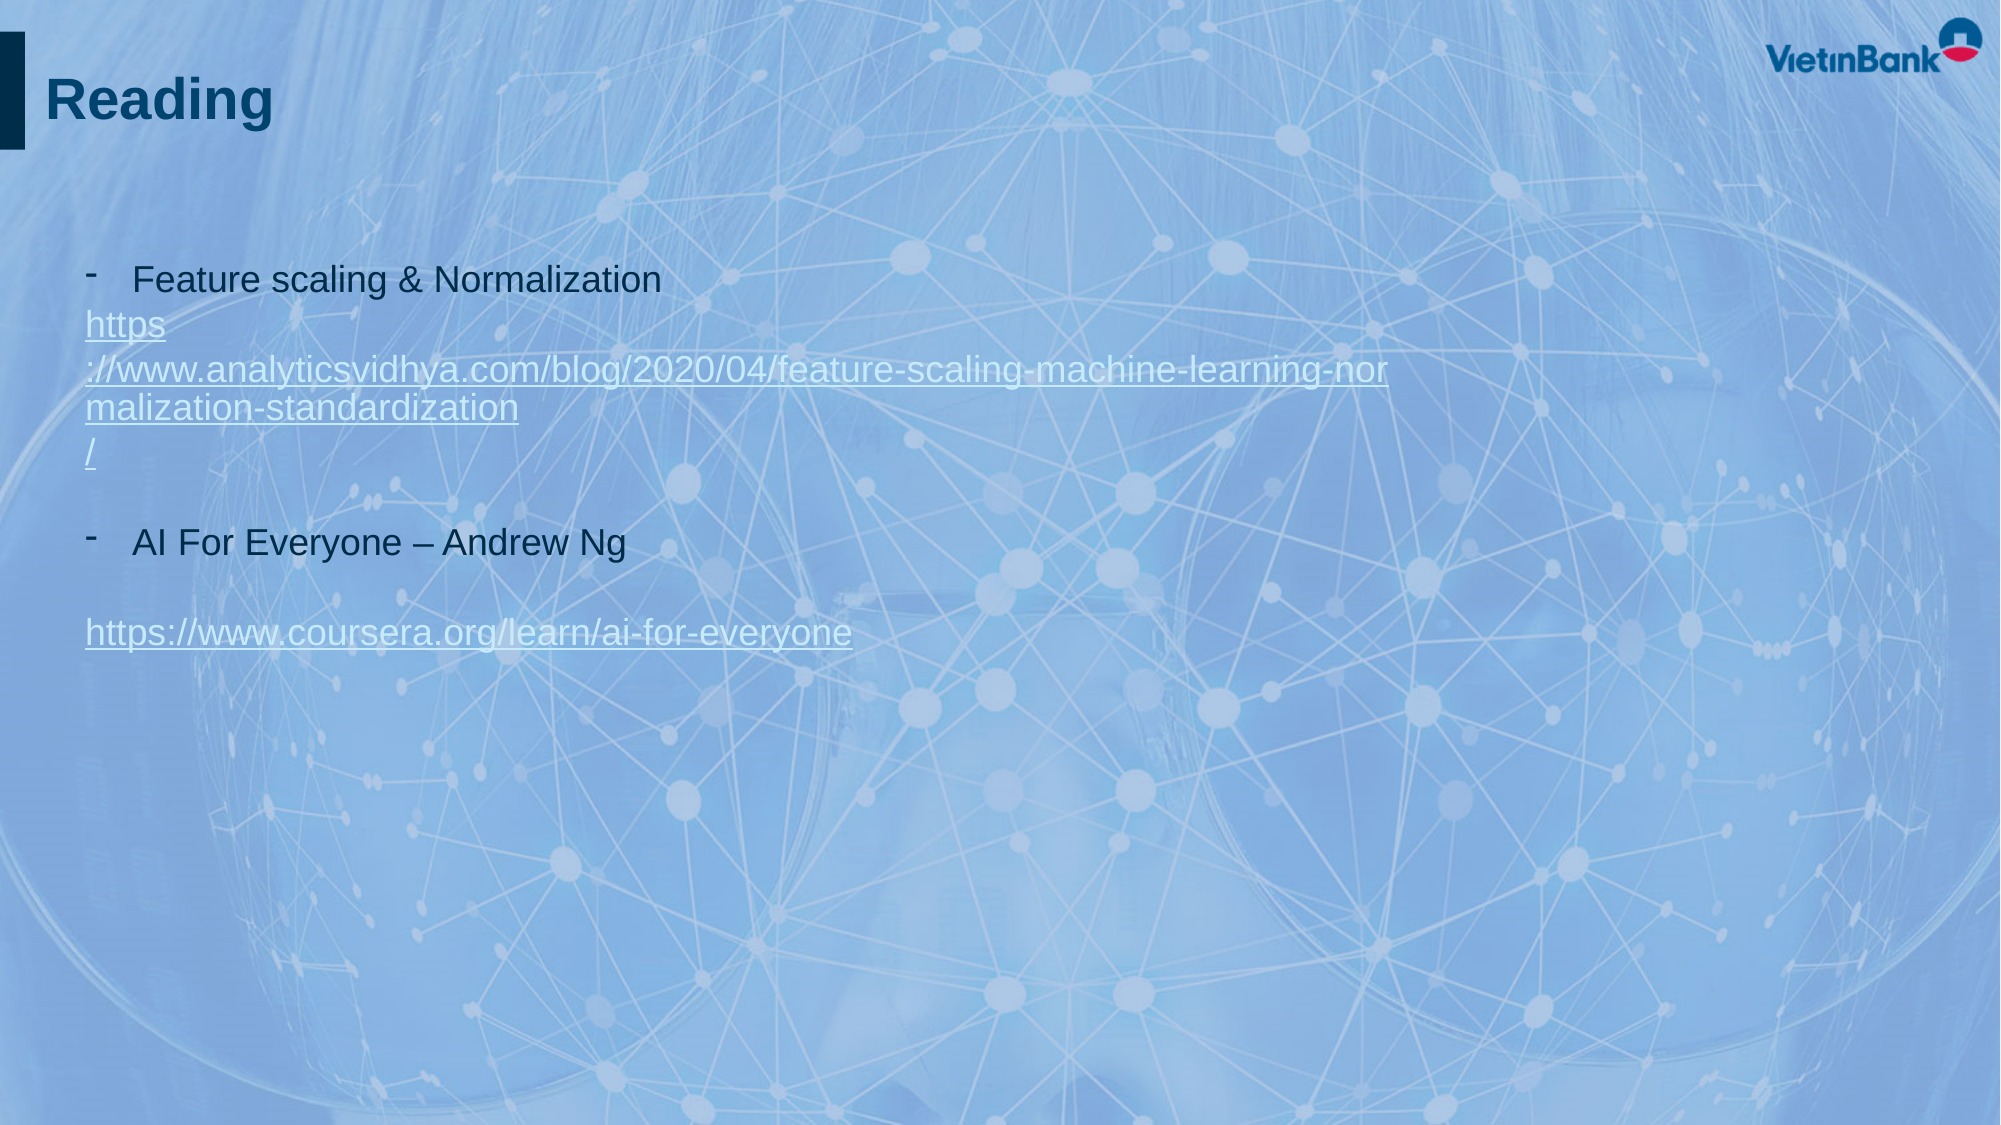

Reading
Feature scaling & Normalization
https://www.analyticsvidhya.com/blog/2020/04/feature-scaling-machine-learning-normalization-standardization/

AI For Everyone – Andrew Ng

https://www.coursera.org/learn/ai-for-everyone